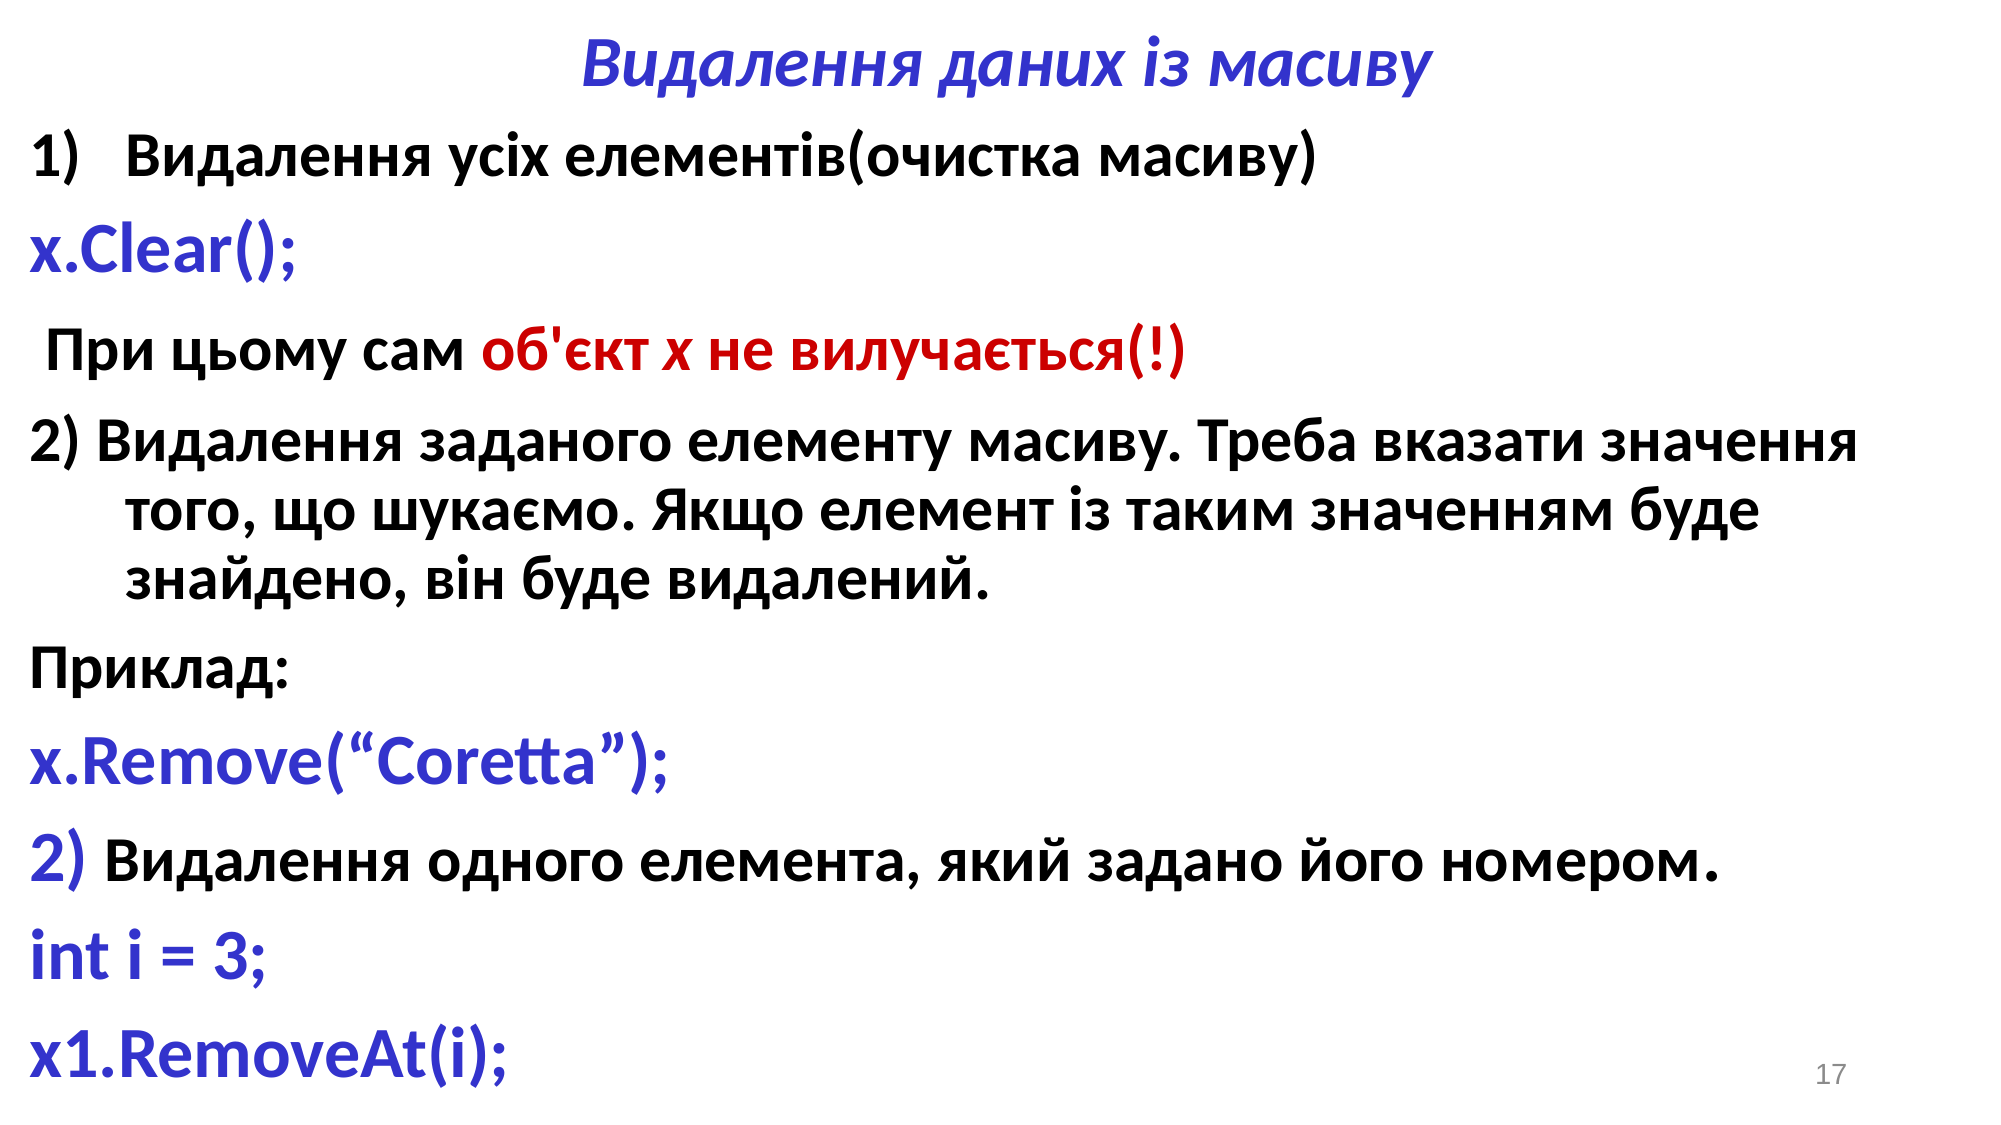

Видалення даних із масиву
Видалення усіх елементів(очистка масиву)
x.Clear();
 При цьому сам об'єкт x не вилучається(!)
2) Видалення заданого елементу масиву. Треба вказати значення того, що шукаємо. Якщо елемент із таким значенням буде знайдено, він буде видалений.
Приклад:
x.Remove(“Coretta”);
2) Видалення одного елемента, який задано його номером.
int i = 3;
x1.RemoveAt(i);

17